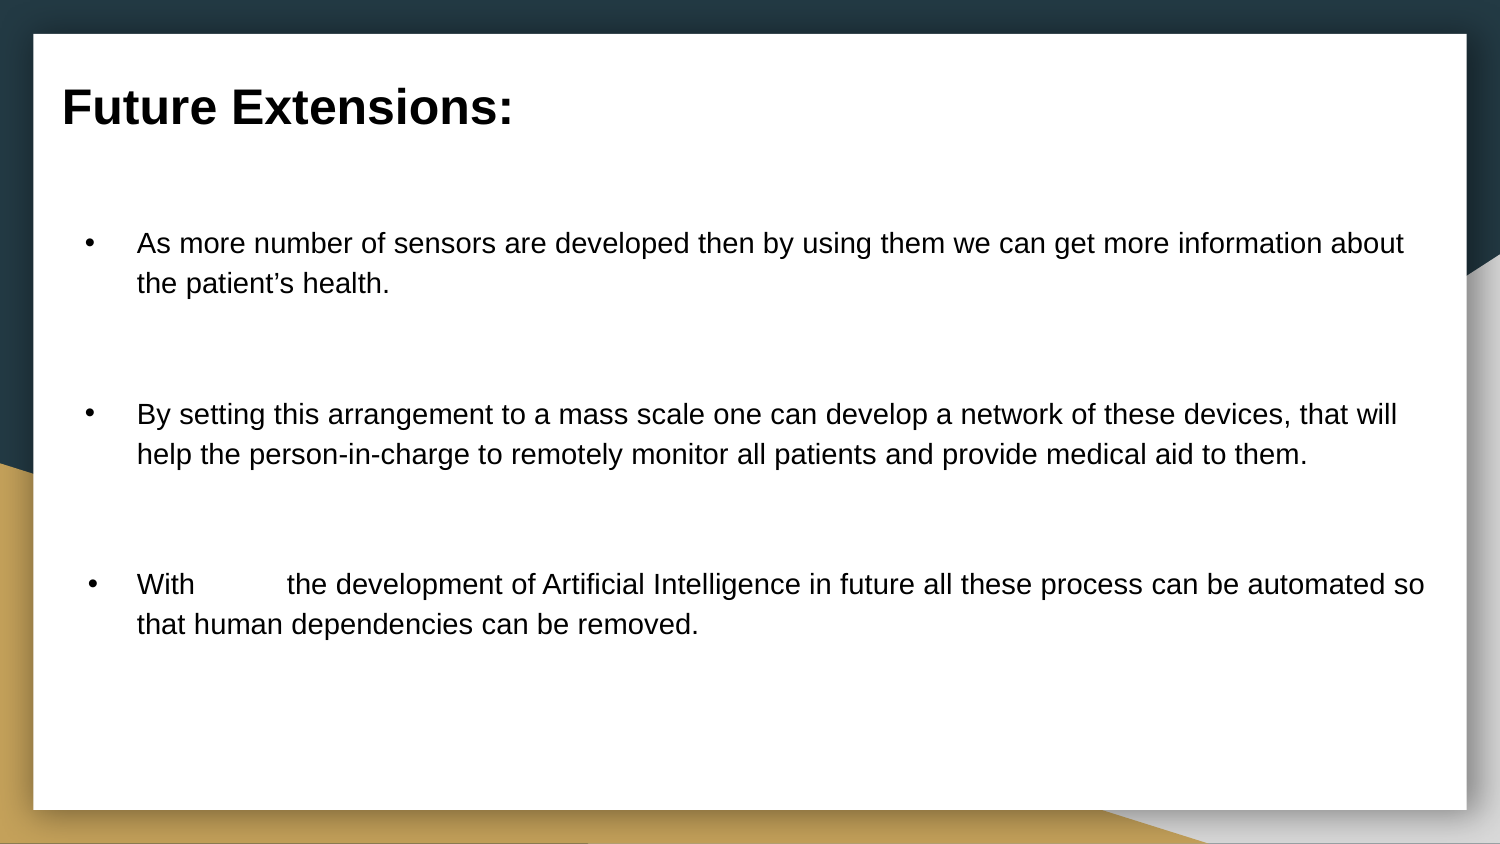

Future Extensions:

As more number of sensors are developed then by using them we can get more information about the patient’s health.

By setting this arrangement to a mass scale one can develop a network of these devices, that will help the person-in-charge to remotely monitor all patients and provide medical aid to them.

With 	the development of Artificial Intelligence in future all these process can be automated so that human dependencies can be removed.